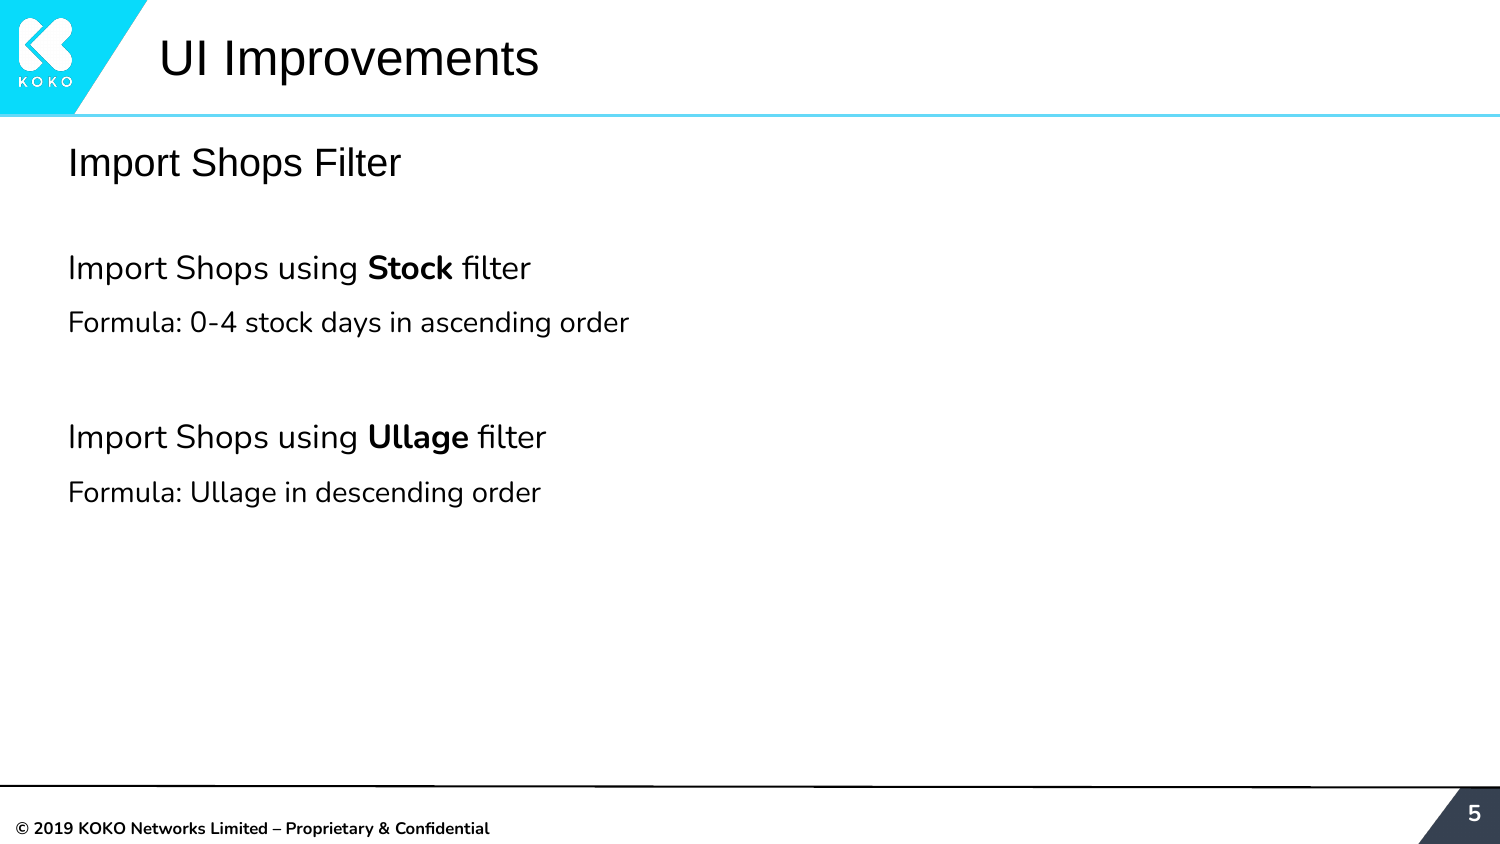

# UI Improvements
Import Shops Filter

Import Shops using Stock filter
Formula: 0-4 stock days in ascending order

Import Shops using Ullage filter
Formula: Ullage in descending order

5